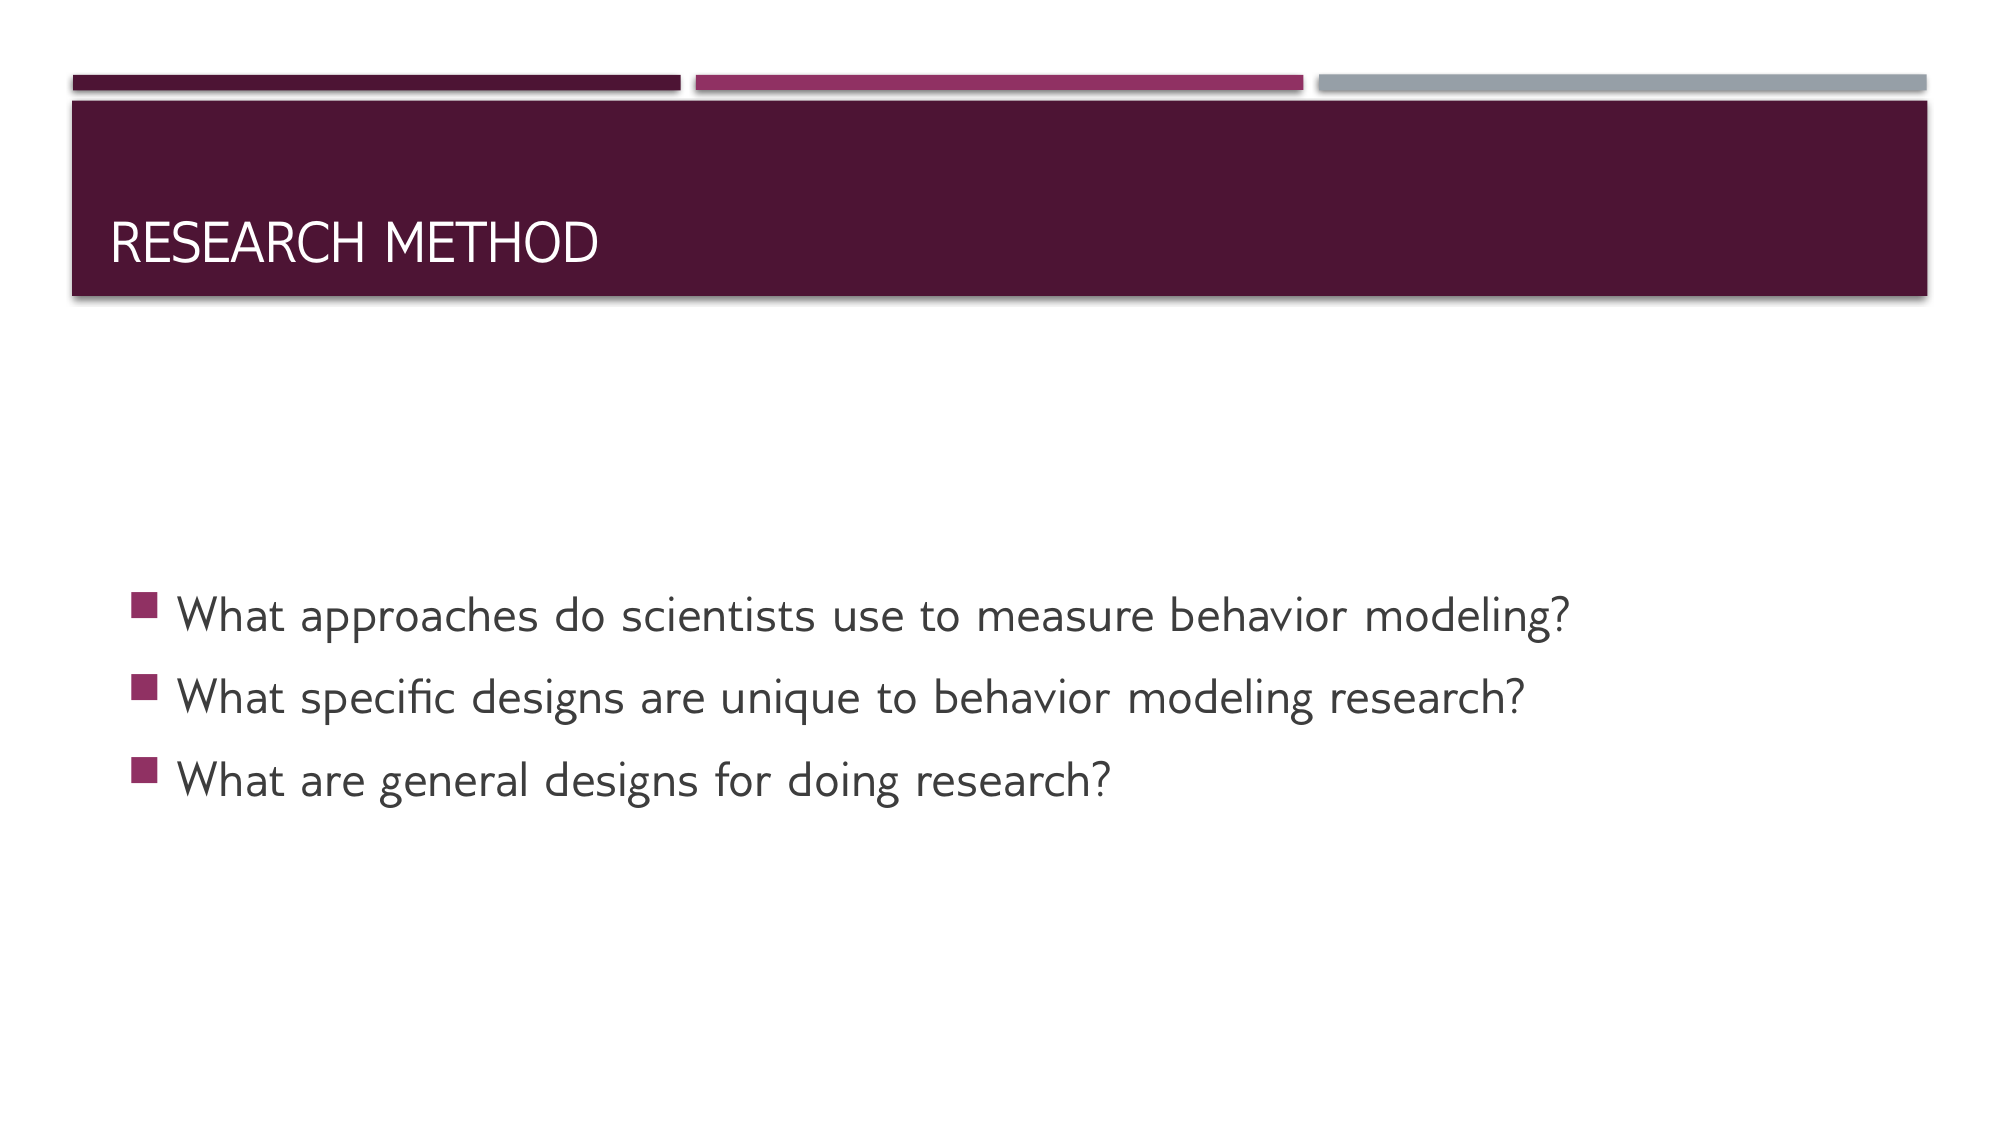

# Research Method
What approaches do scientists use to measure behavior modeling?
What specific designs are unique to behavior modeling research?
What are general designs for doing research?